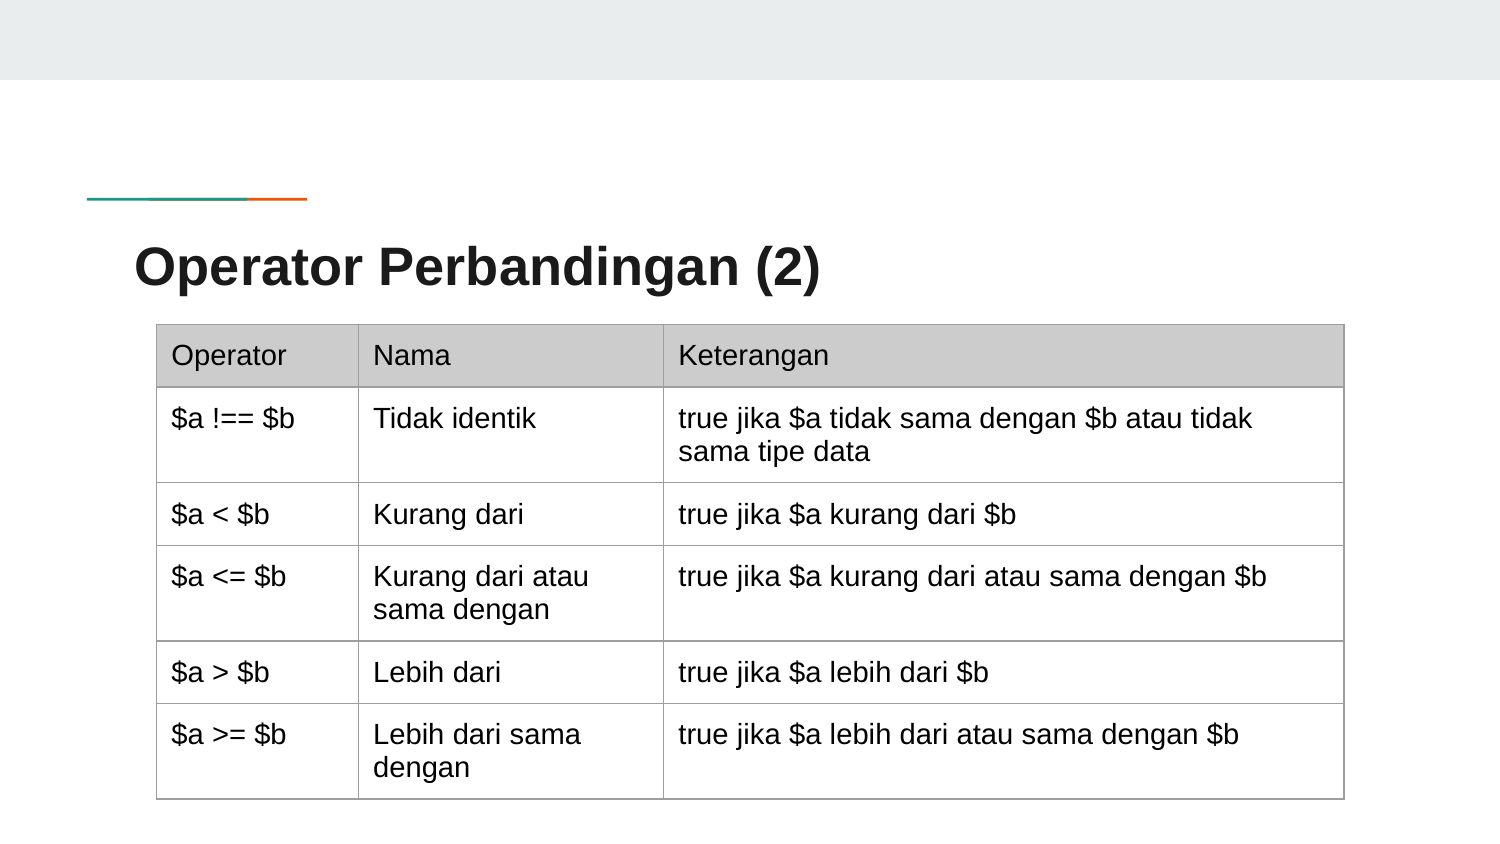

# Operator Perbandingan (2)
| Operator | Nama | Keterangan |
| --- | --- | --- |
| $a !== $b | Tidak identik | true jika $a tidak sama dengan $b atau tidak sama tipe data |
| $a < $b | Kurang dari | true jika $a kurang dari $b |
| $a <= $b | Kurang dari atau sama dengan | true jika $a kurang dari atau sama dengan $b |
| $a > $b | Lebih dari | true jika $a lebih dari $b |
| $a >= $b | Lebih dari sama dengan | true jika $a lebih dari atau sama dengan $b |